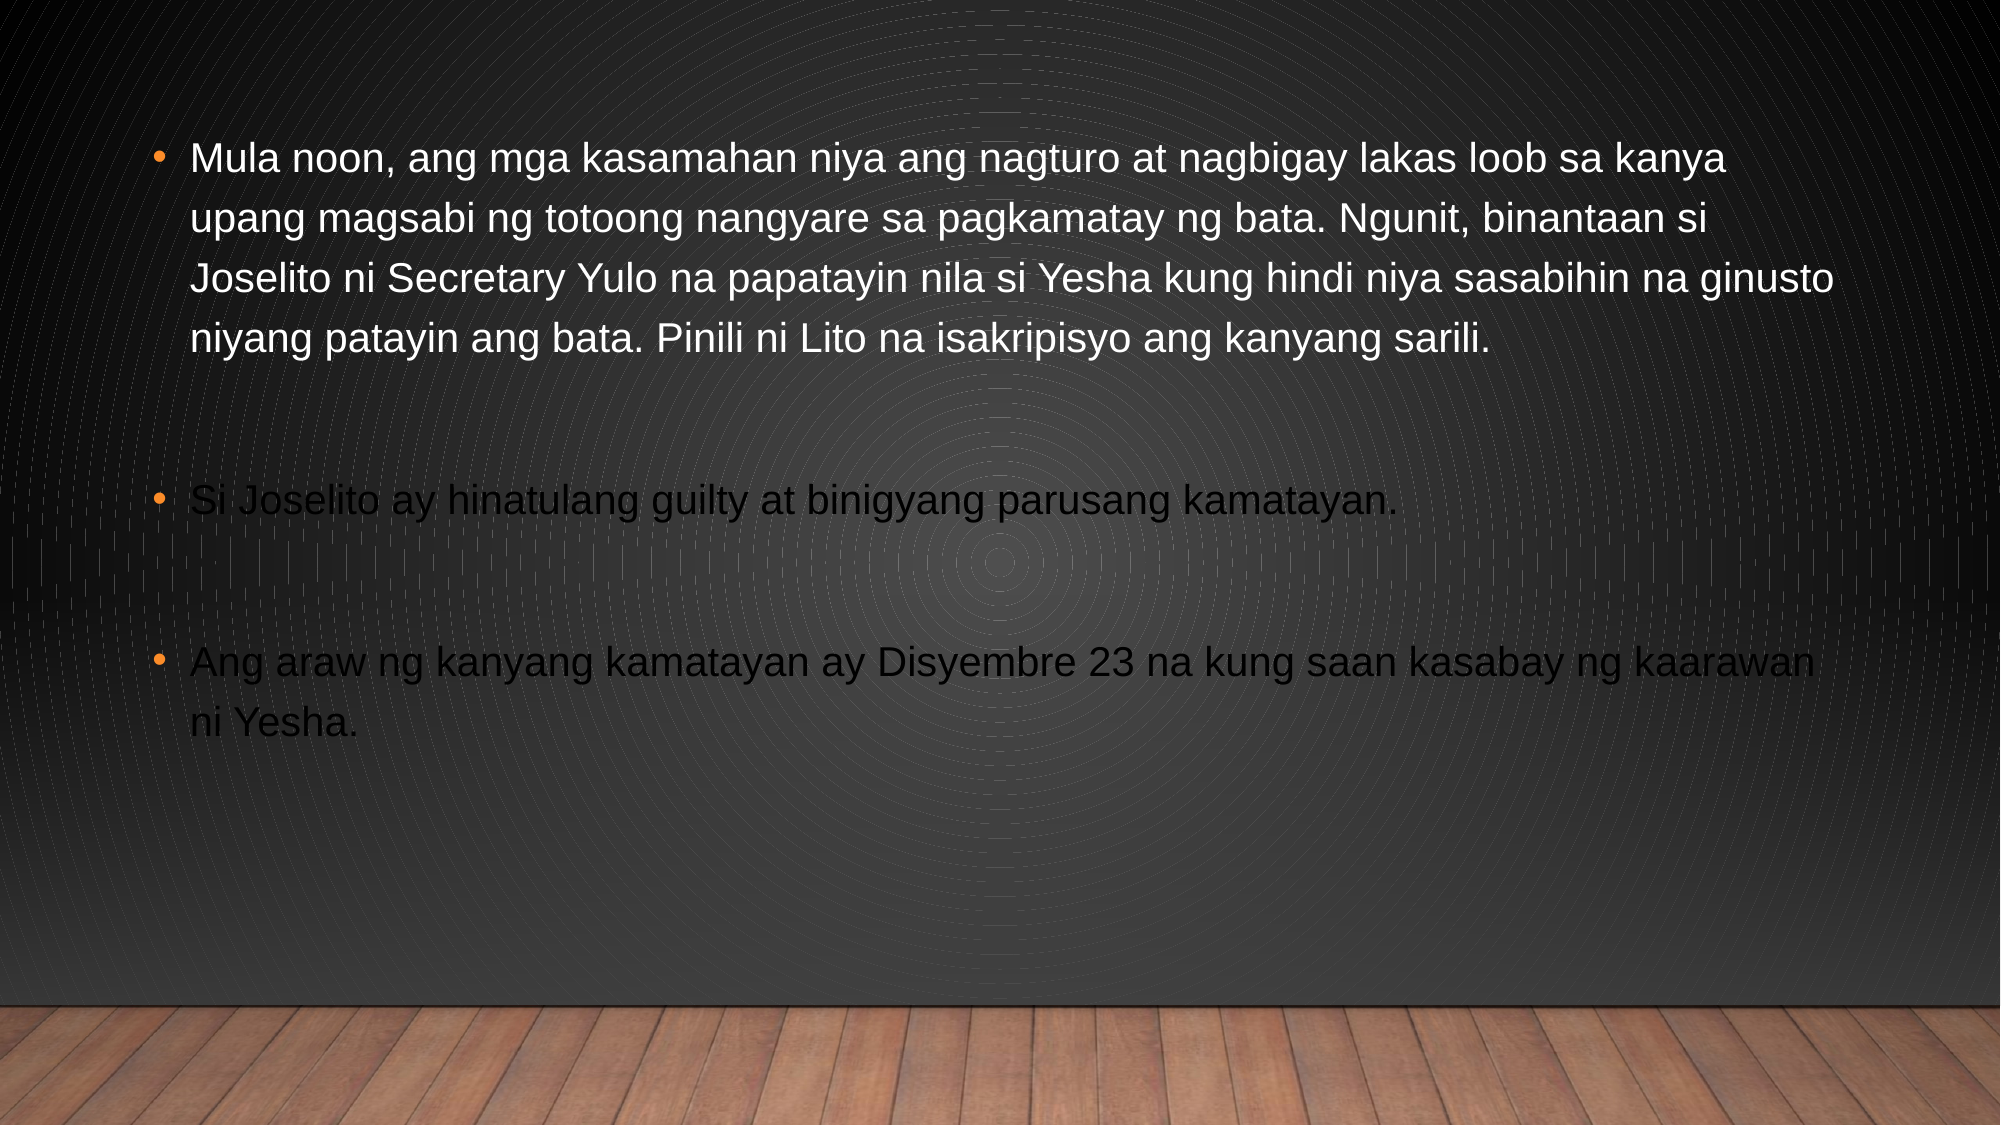

Mula noon, ang mga kasamahan niya ang nagturo at nagbigay lakas loob sa kanya upang magsabi ng totoong nangyare sa pagkamatay ng bata. Ngunit, binantaan si Joselito ni Secretary Yulo na papatayin nila si Yesha kung hindi niya sasabihin na ginusto niyang patayin ang bata. Pinili ni Lito na isakripisyo ang kanyang sarili.

Si Joselito ay hinatulang guilty at binigyang parusang kamatayan.

Ang araw ng kanyang kamatayan ay Disyembre 23 na kung saan kasabay ng kaarawan ni Yesha.